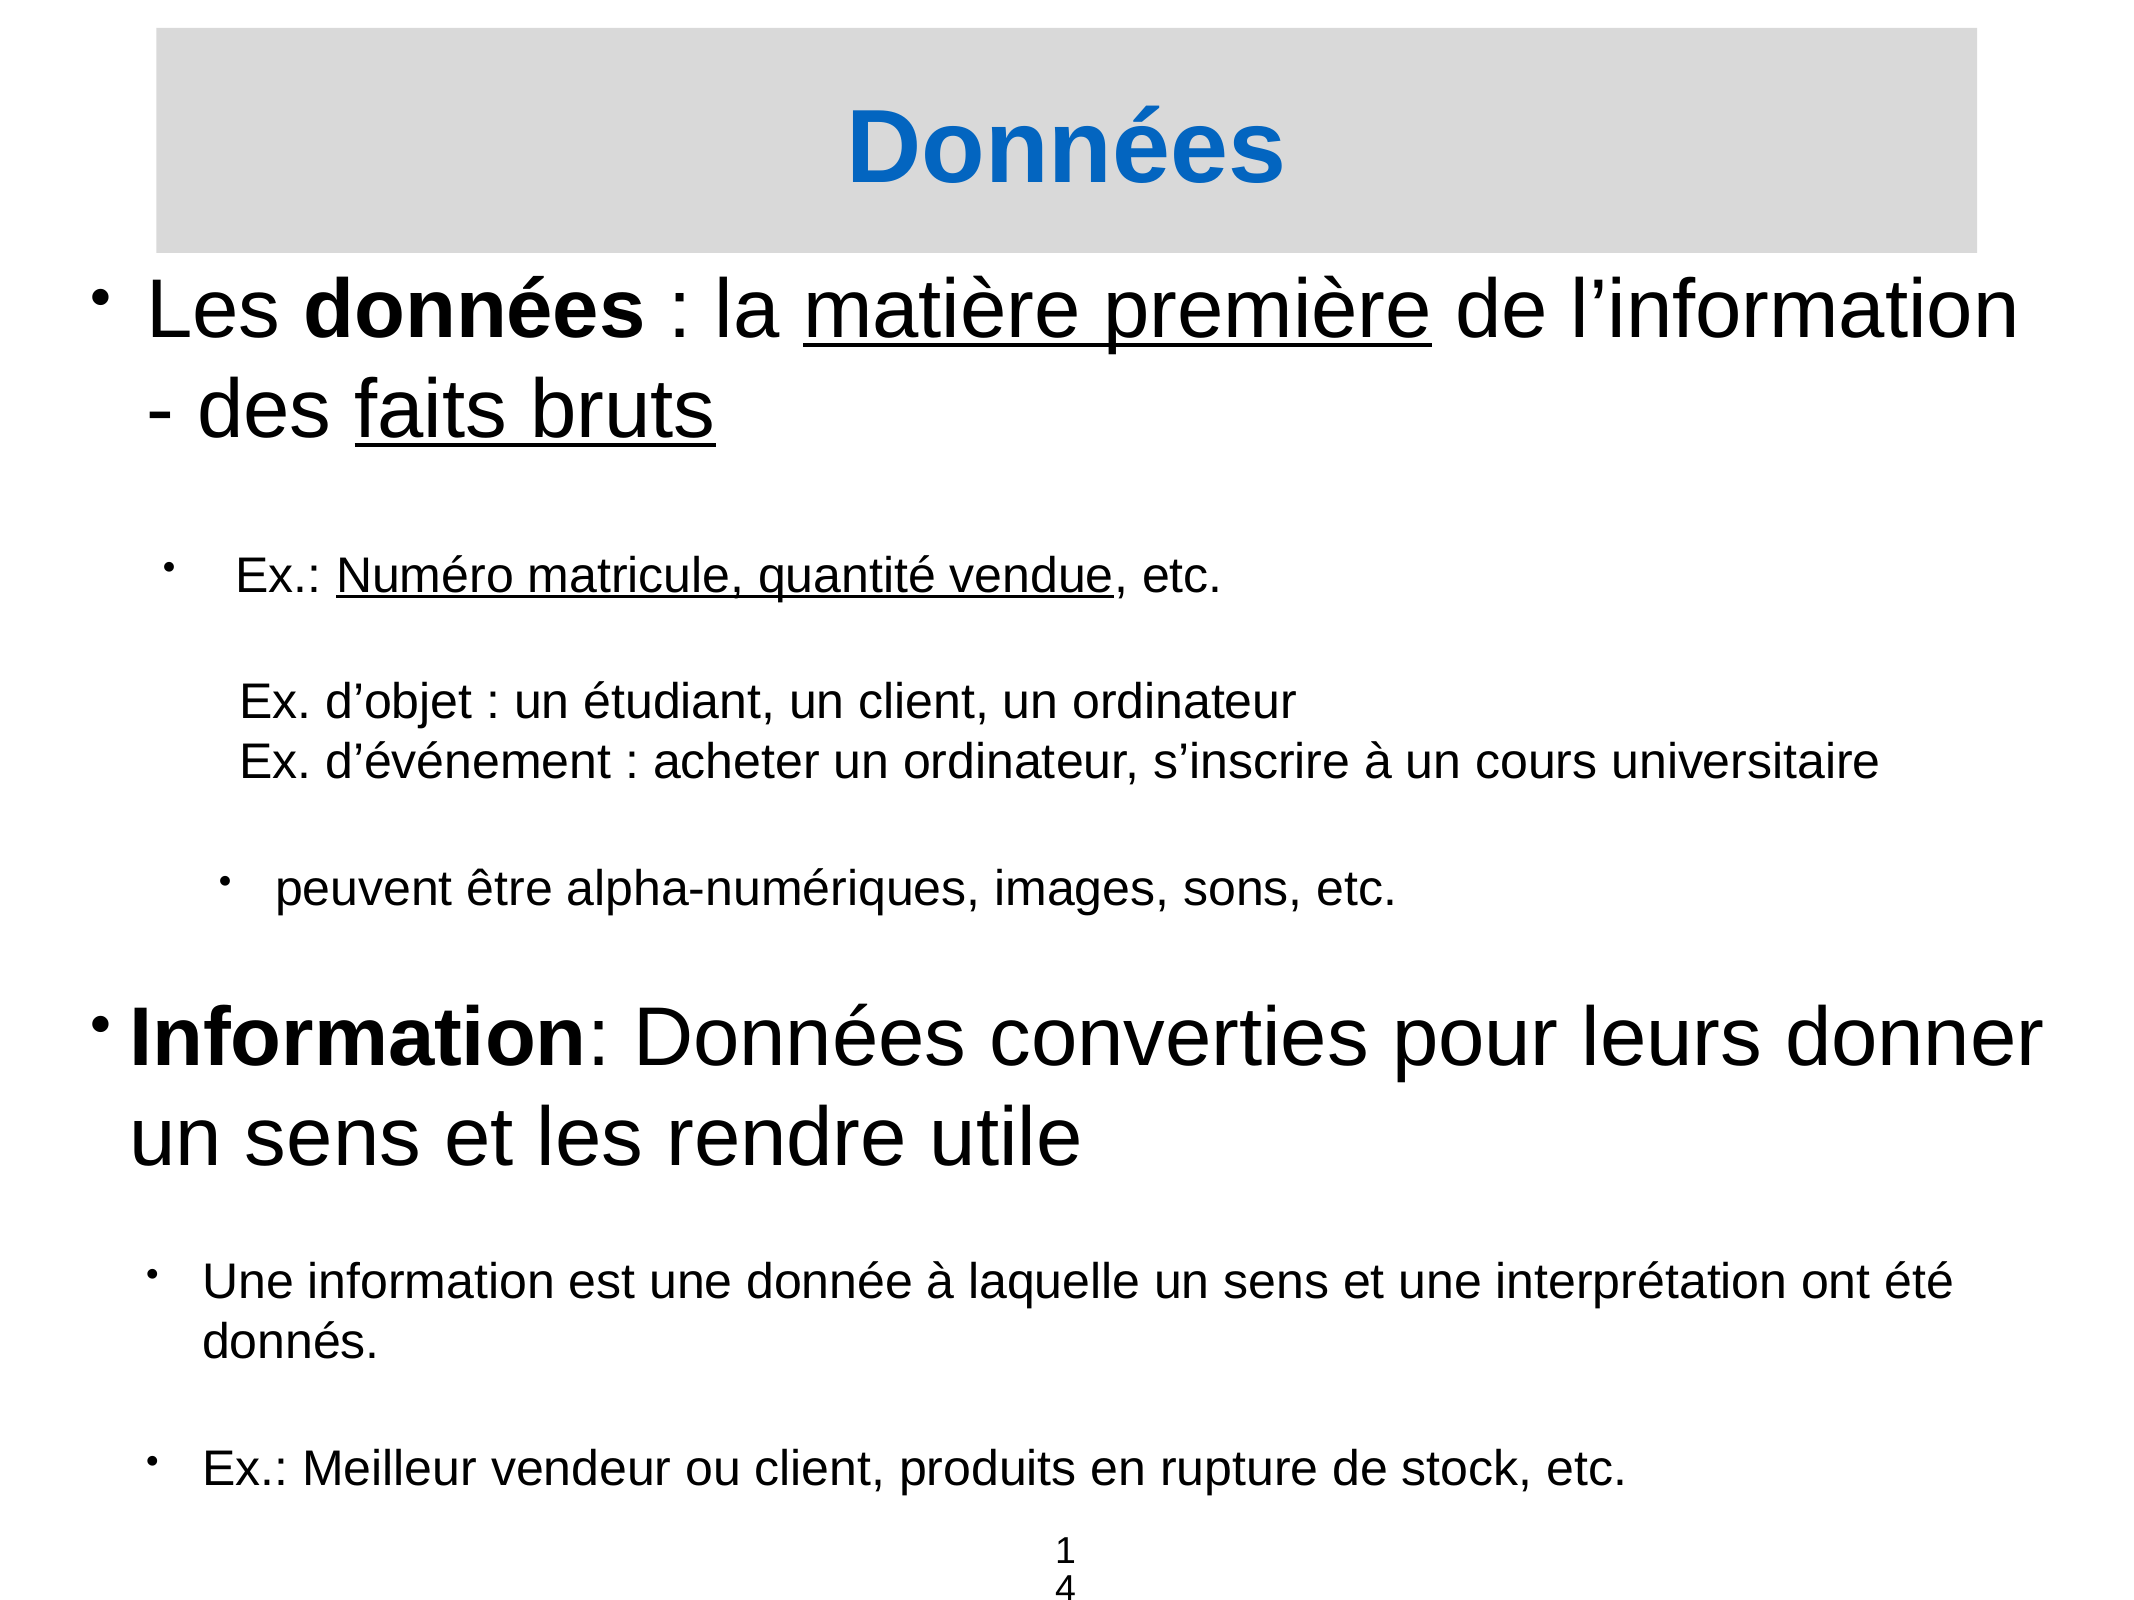

# Données
Les données : la matière première de l’information - des faits bruts
Ex.: Numéro matricule, quantité vendue, etc.
Ex. d’objet : un étudiant, un client, un ordinateur
Ex. d’événement : acheter un ordinateur, s’inscrire à un cours universitaire
peuvent être alpha-numériques, images, sons, etc.
Information: Données converties pour leurs donner un sens et les rendre utile
Une information est une donnée à laquelle un sens et une interprétation ont été donnés.
Ex.: Meilleur vendeur ou client, produits en rupture de stock, etc.

14